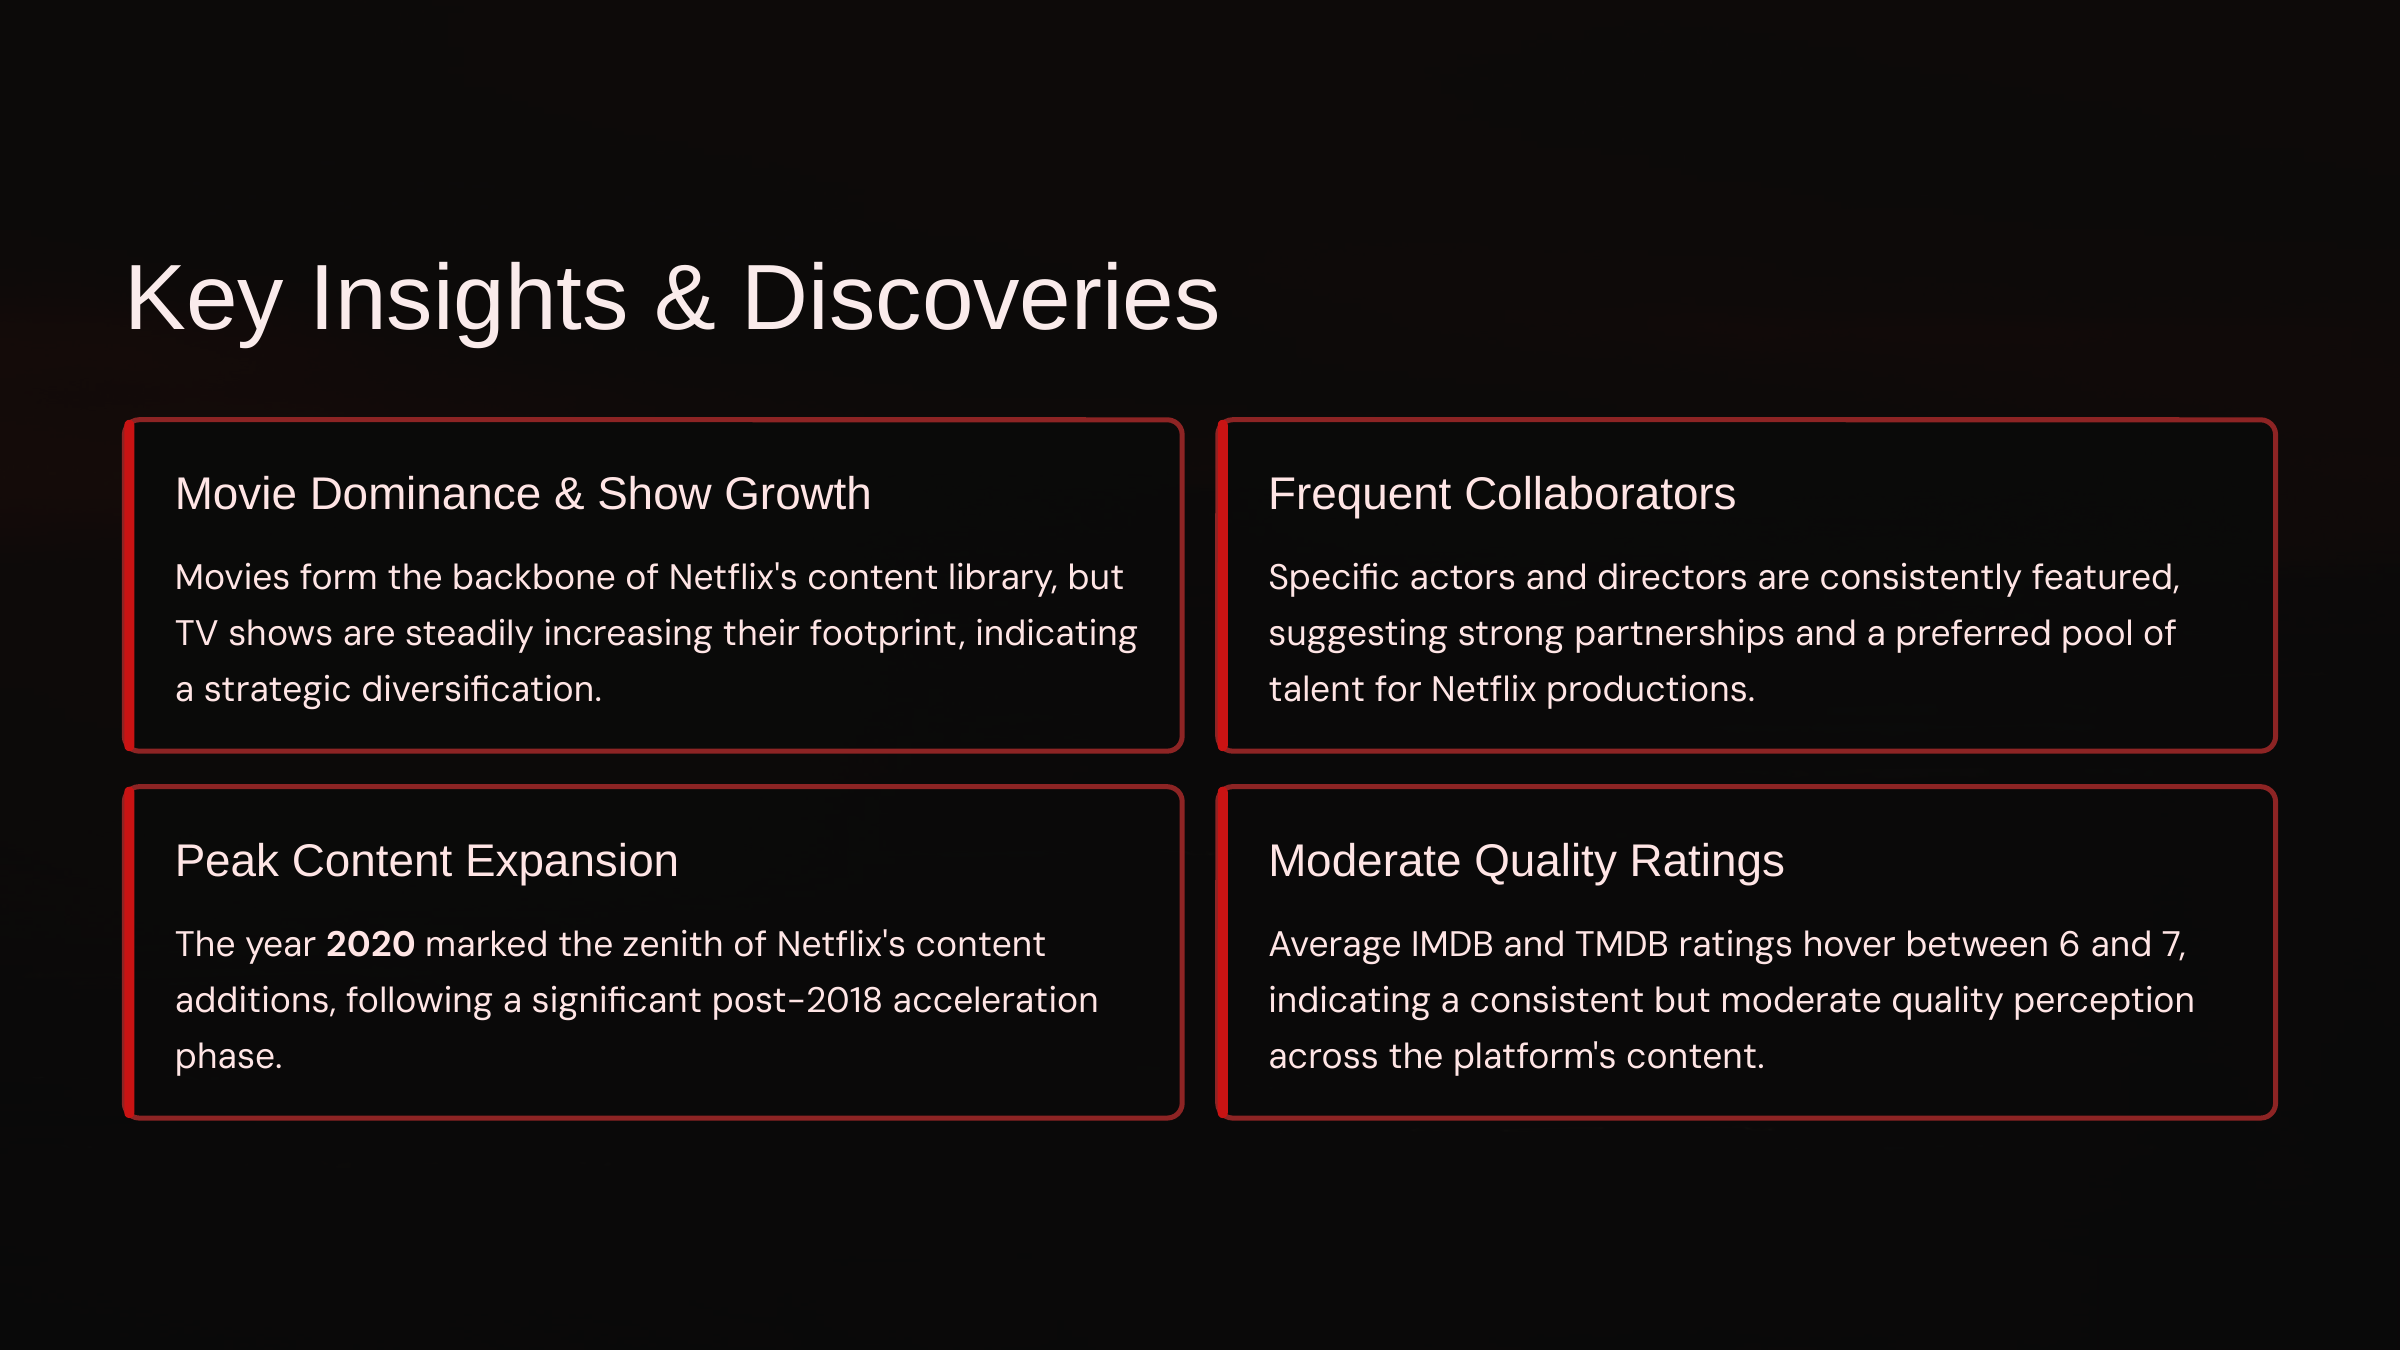

Key Insights & Discoveries

Movie Dominance & Show Growth
Frequent Collaborators
Movies form the backbone of Netflix's content library, but TV shows are steadily increasing their footprint, indicating a strategic diversification.
Specific actors and directors are consistently featured, suggesting strong partnerships and a preferred pool of talent for Netflix productions.

Peak Content Expansion
Moderate Quality Ratings
The year 2020 marked the zenith of Netflix's content additions, following a significant post-2018 acceleration phase.
Average IMDB and TMDB ratings hover between 6 and 7, indicating a consistent but moderate quality perception across the platform's content.